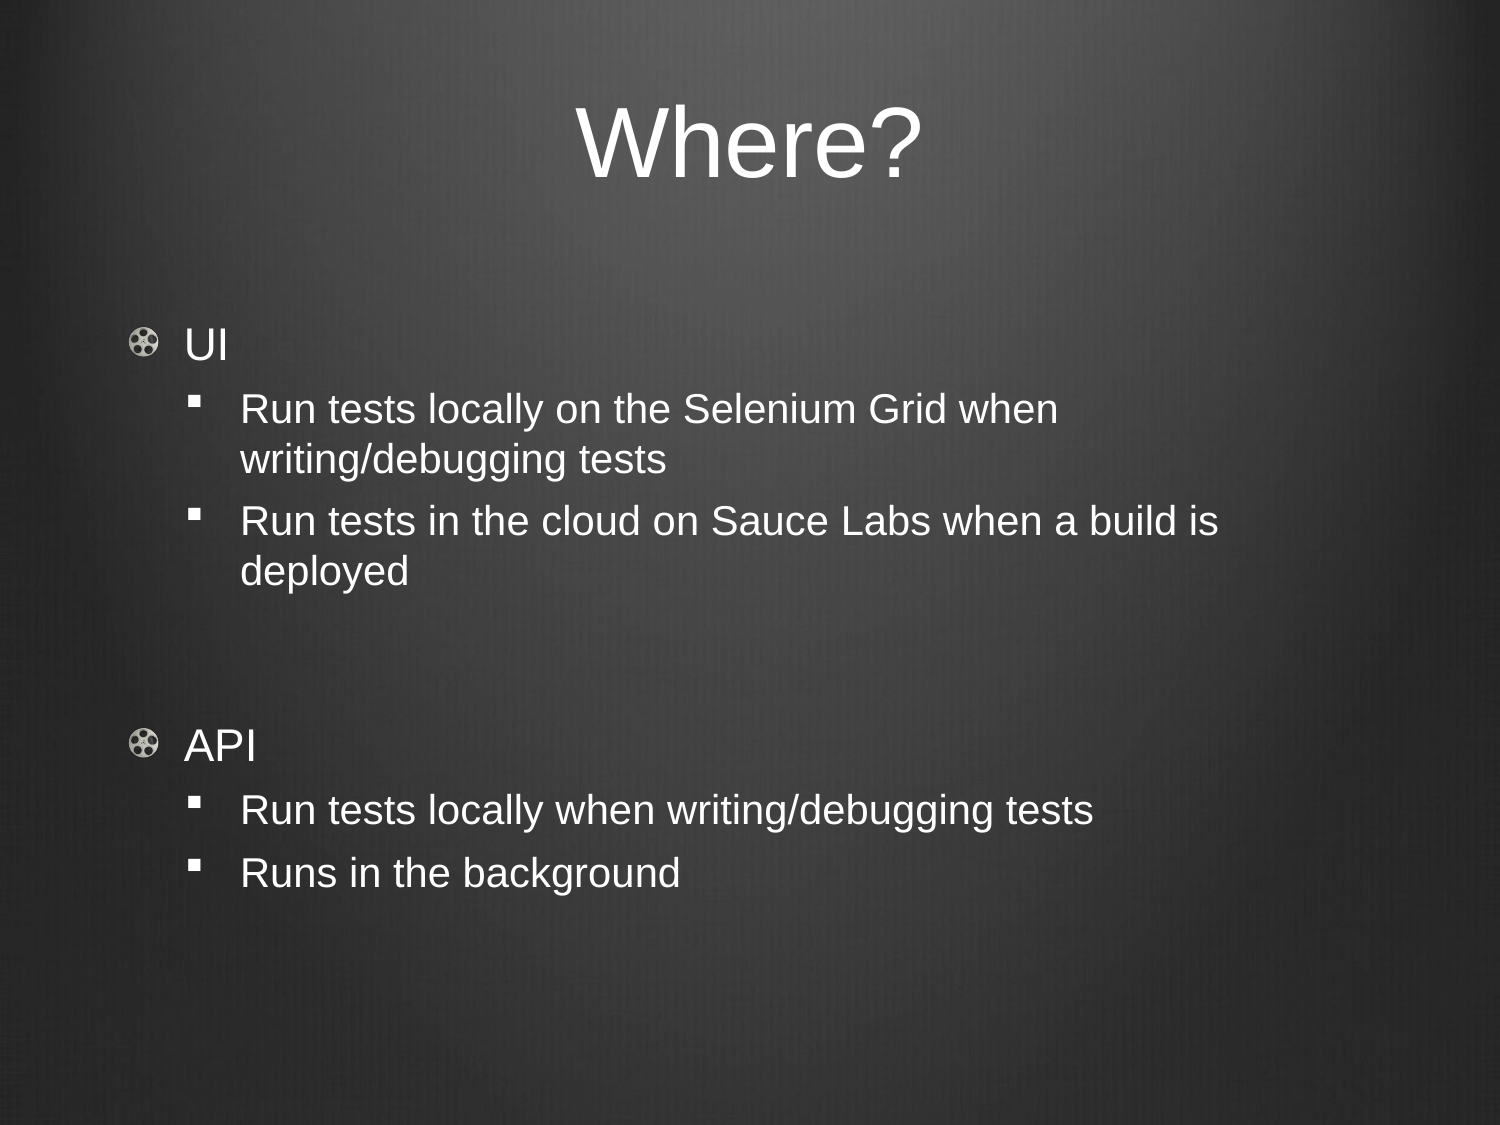

# Where?
UI
Run tests locally on the Selenium Grid when writing/debugging tests
Run tests in the cloud on Sauce Labs when a build is deployed

API
Run tests locally when writing/debugging tests
Runs in the background